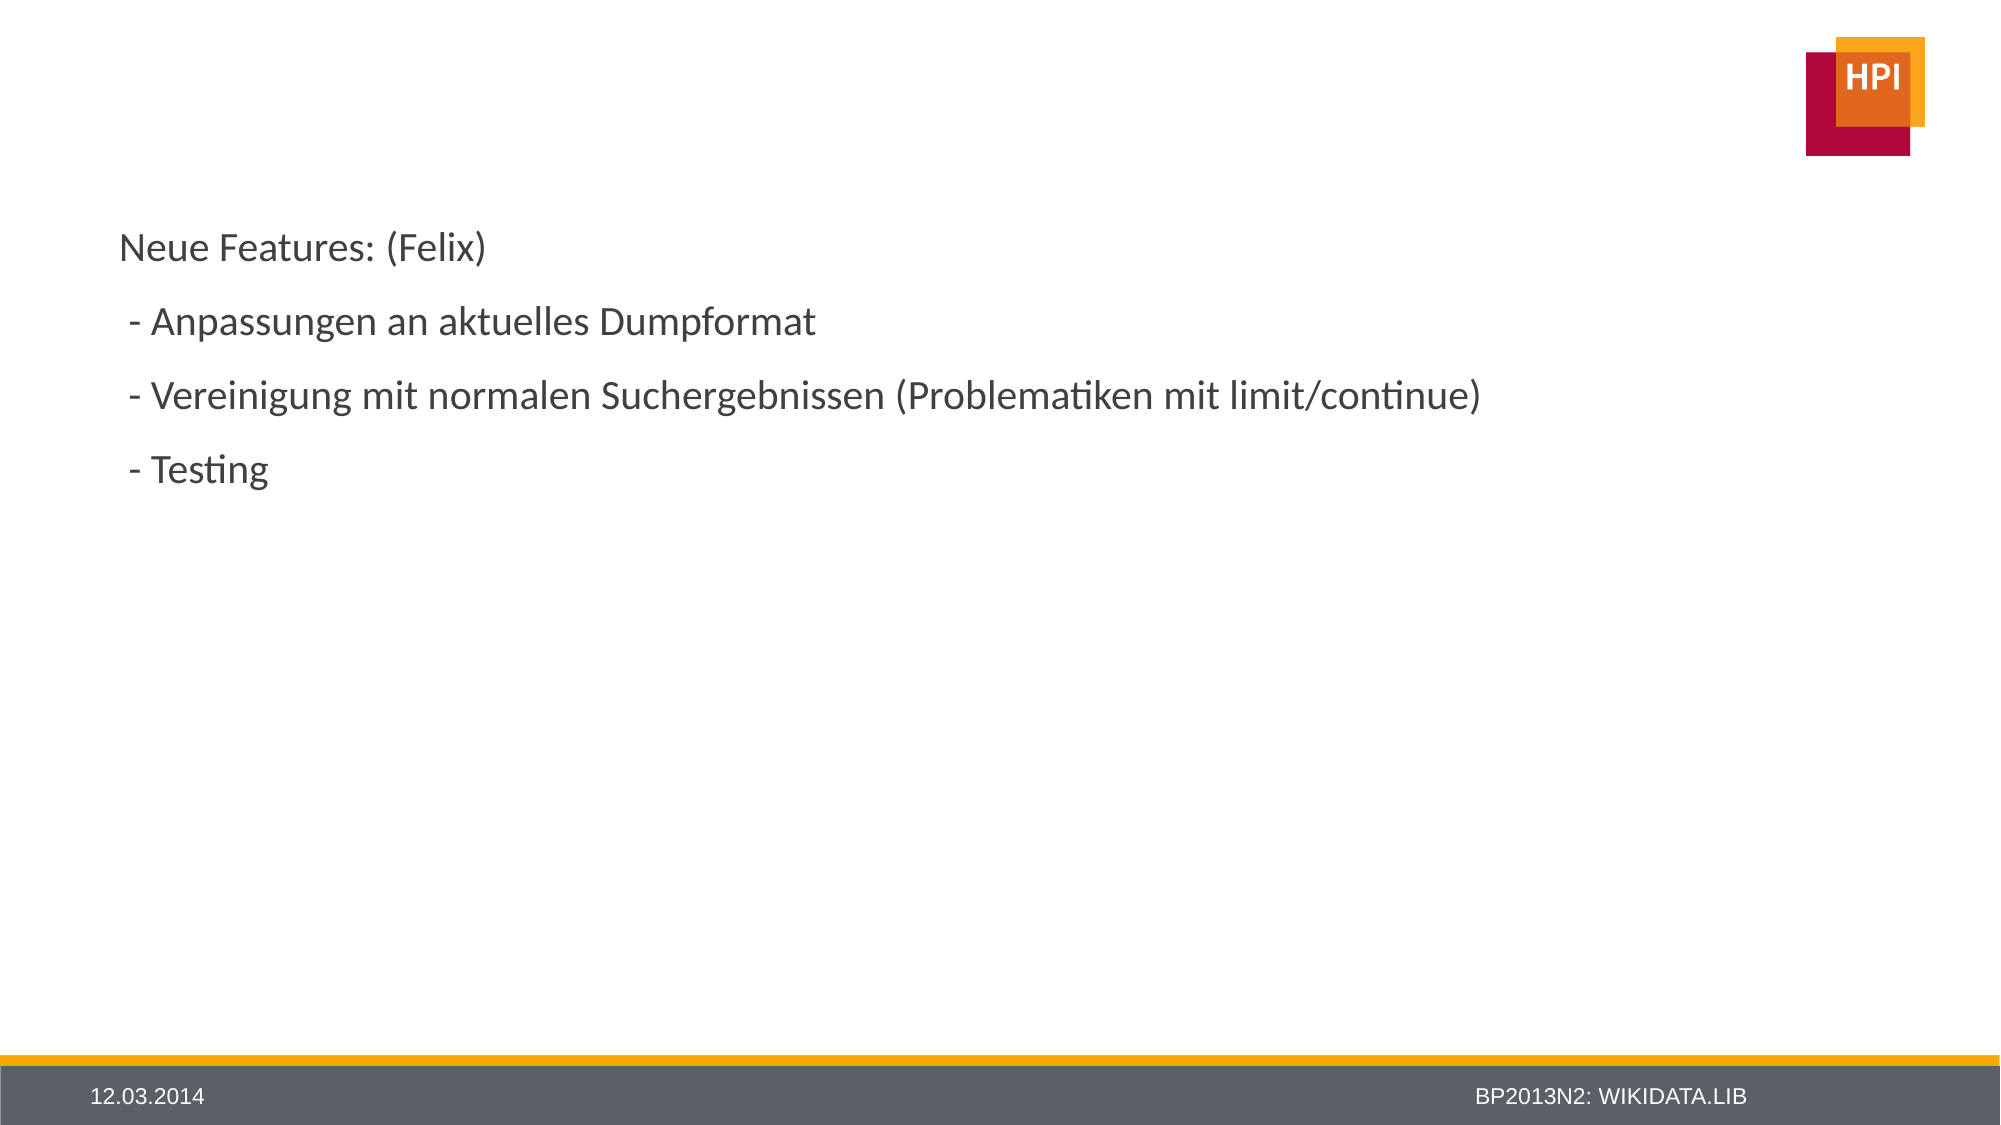

#
Neue Features: (Felix)
 - Anpassungen an aktuelles Dumpformat
 - Vereinigung mit normalen Suchergebnissen (Problematiken mit limit/continue)
 - Testing

12.03.2014
BP2013N2: WIKIDATA.LIB